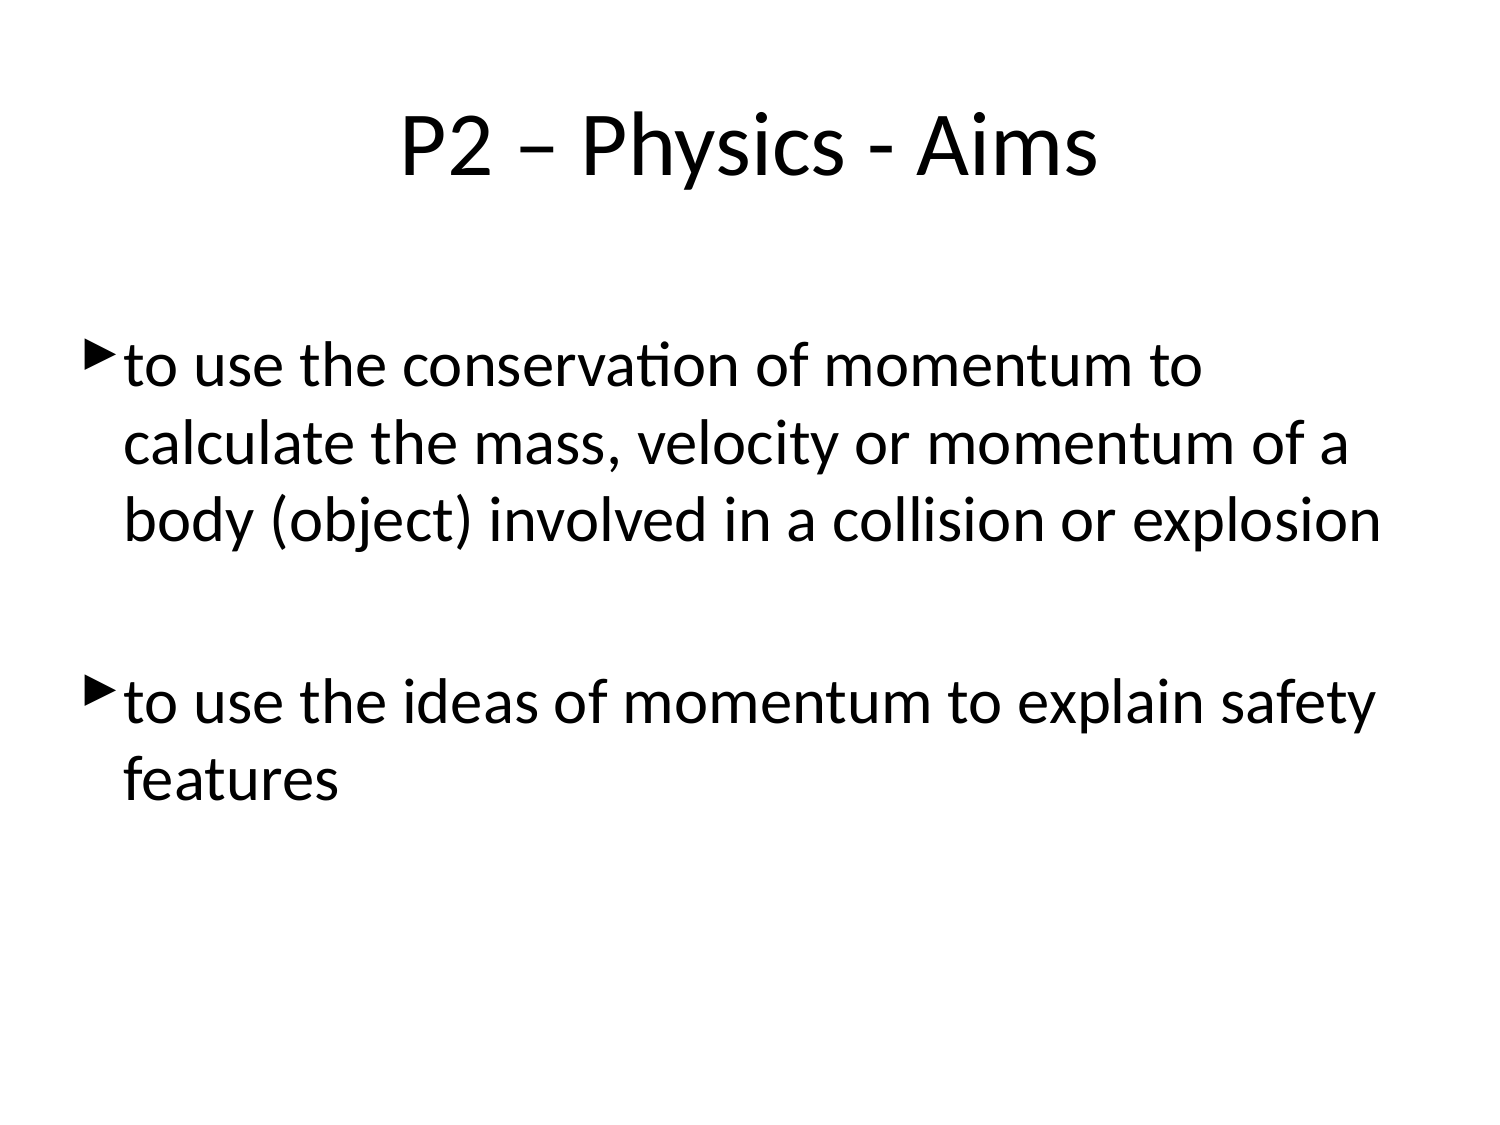

# P2 – Physics - Aims
to use the conservation of momentum to calculate the mass, velocity or momentum of a  body (object) involved in a collision or explosion

to use the ideas of momentum to explain safety features